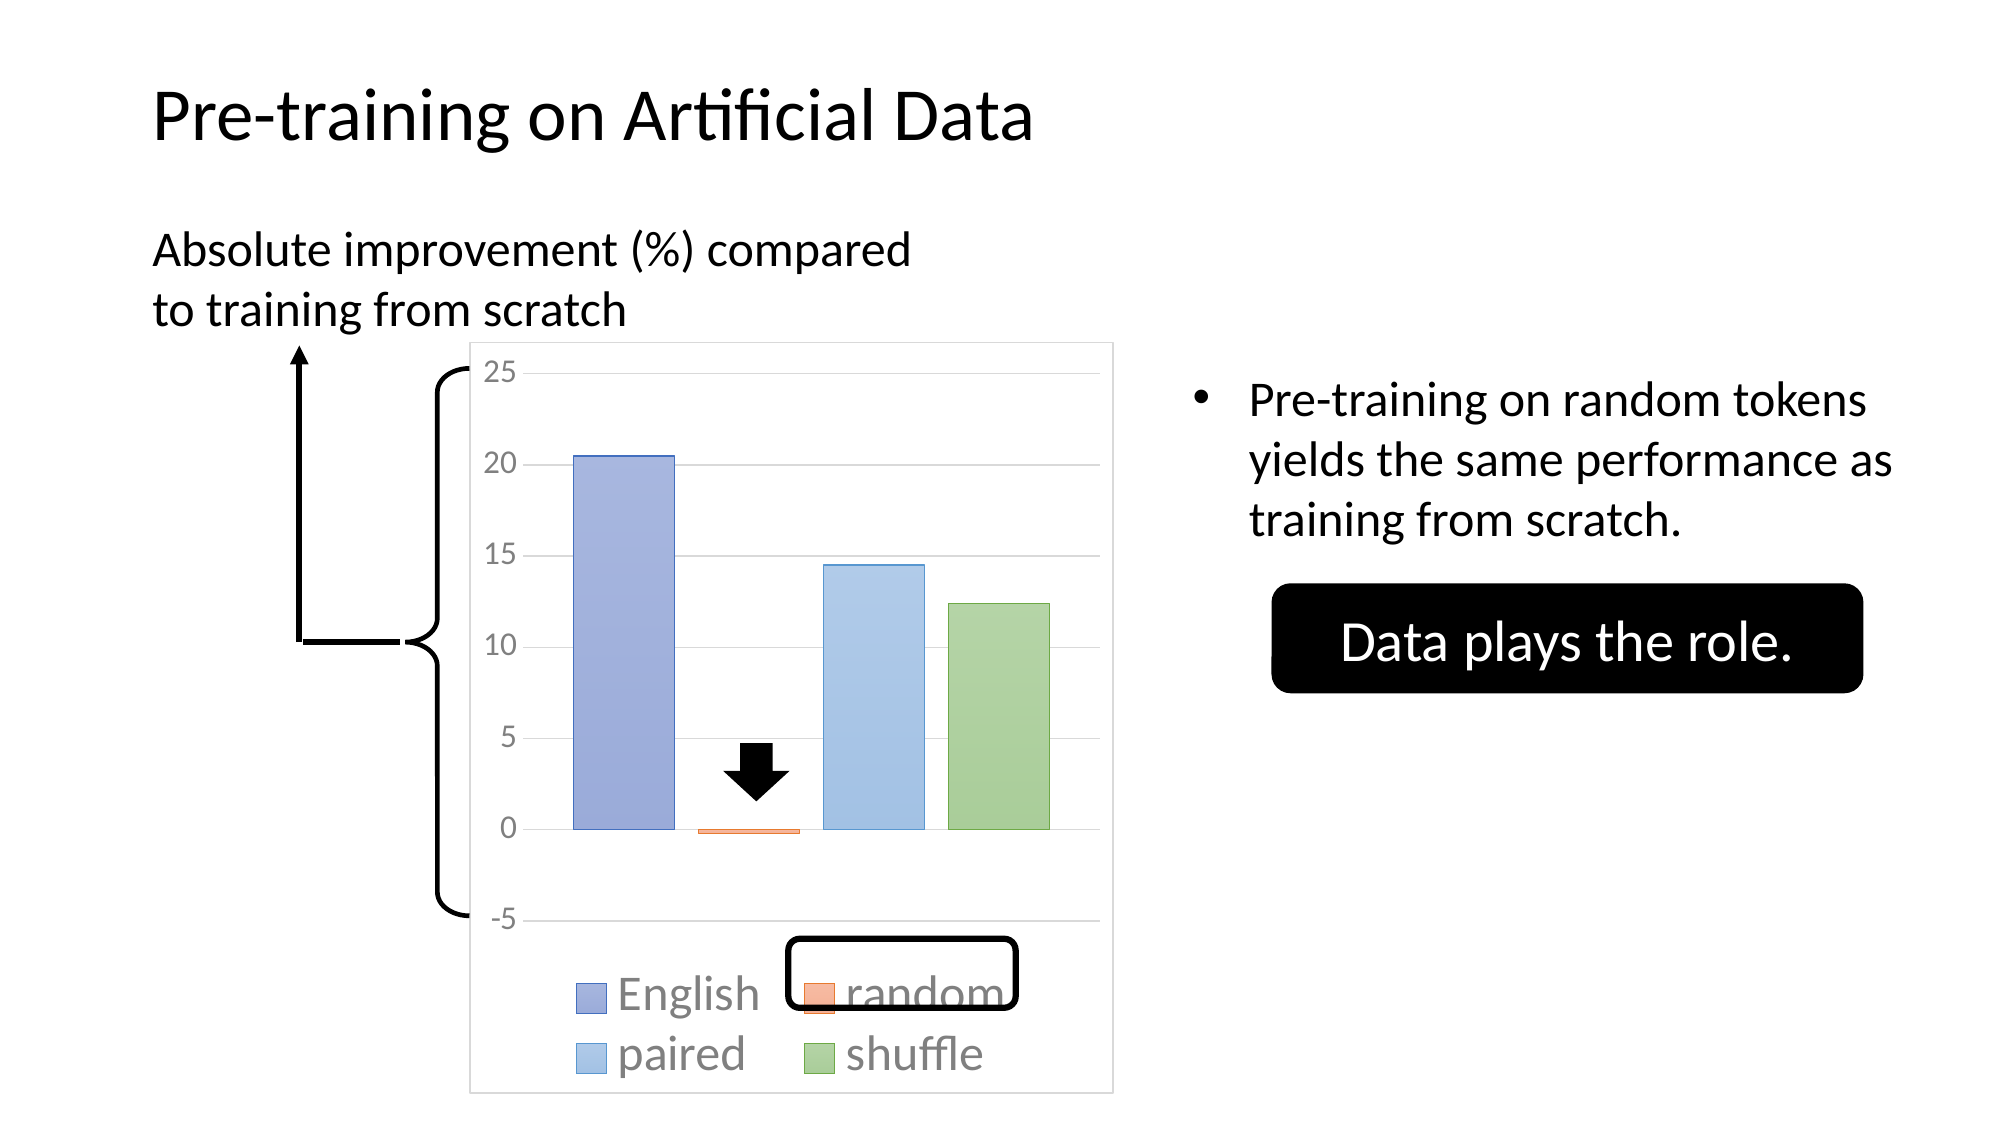

# Pre-training on Artificial Data
Absolute improvement (%) compared to training from scratch

### Chart

| Category | English  | random | paired | shuffle |
|---|---|---|---|---|
Pre-training on random tokens yields the same performance as training from scratch.

Data plays the role.